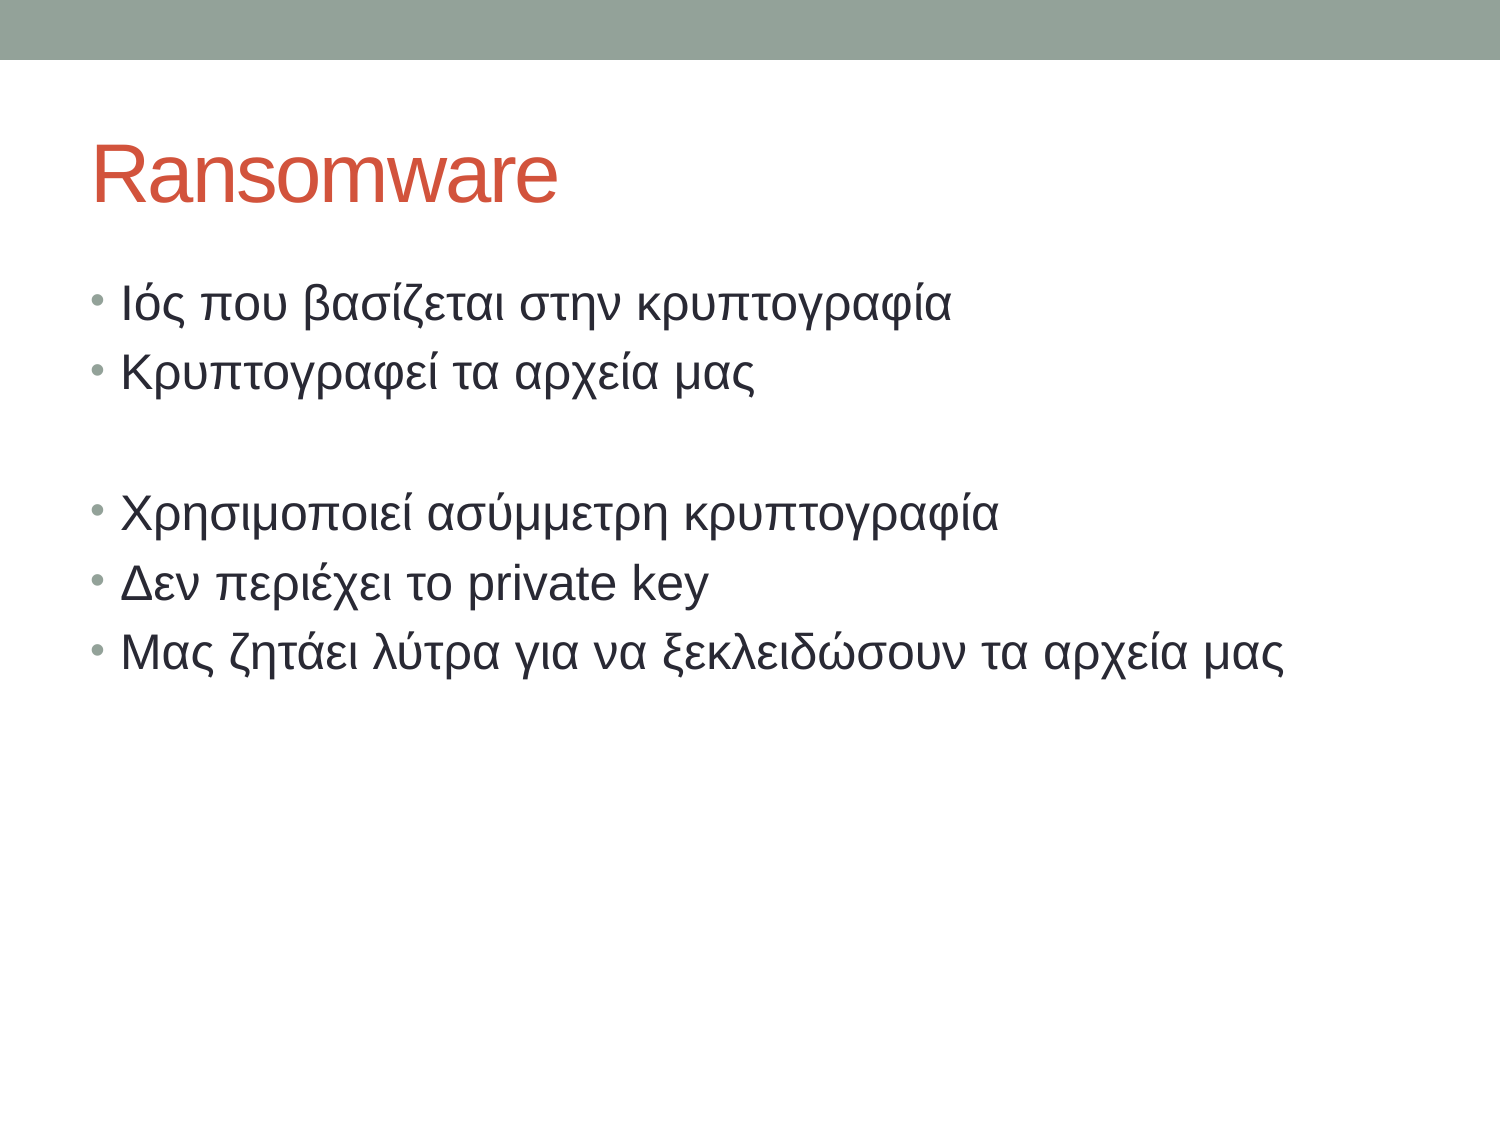

# Ransomware
Ιός που βασίζεται στην κρυπτογραφία
Κρυπτογραφεί τα αρχεία μας

Χρησιμοποιεί ασύμμετρη κρυπτογραφία
Δεν περιέχει το private key
Μας ζητάει λύτρα για να ξεκλειδώσουν τα αρχεία μας